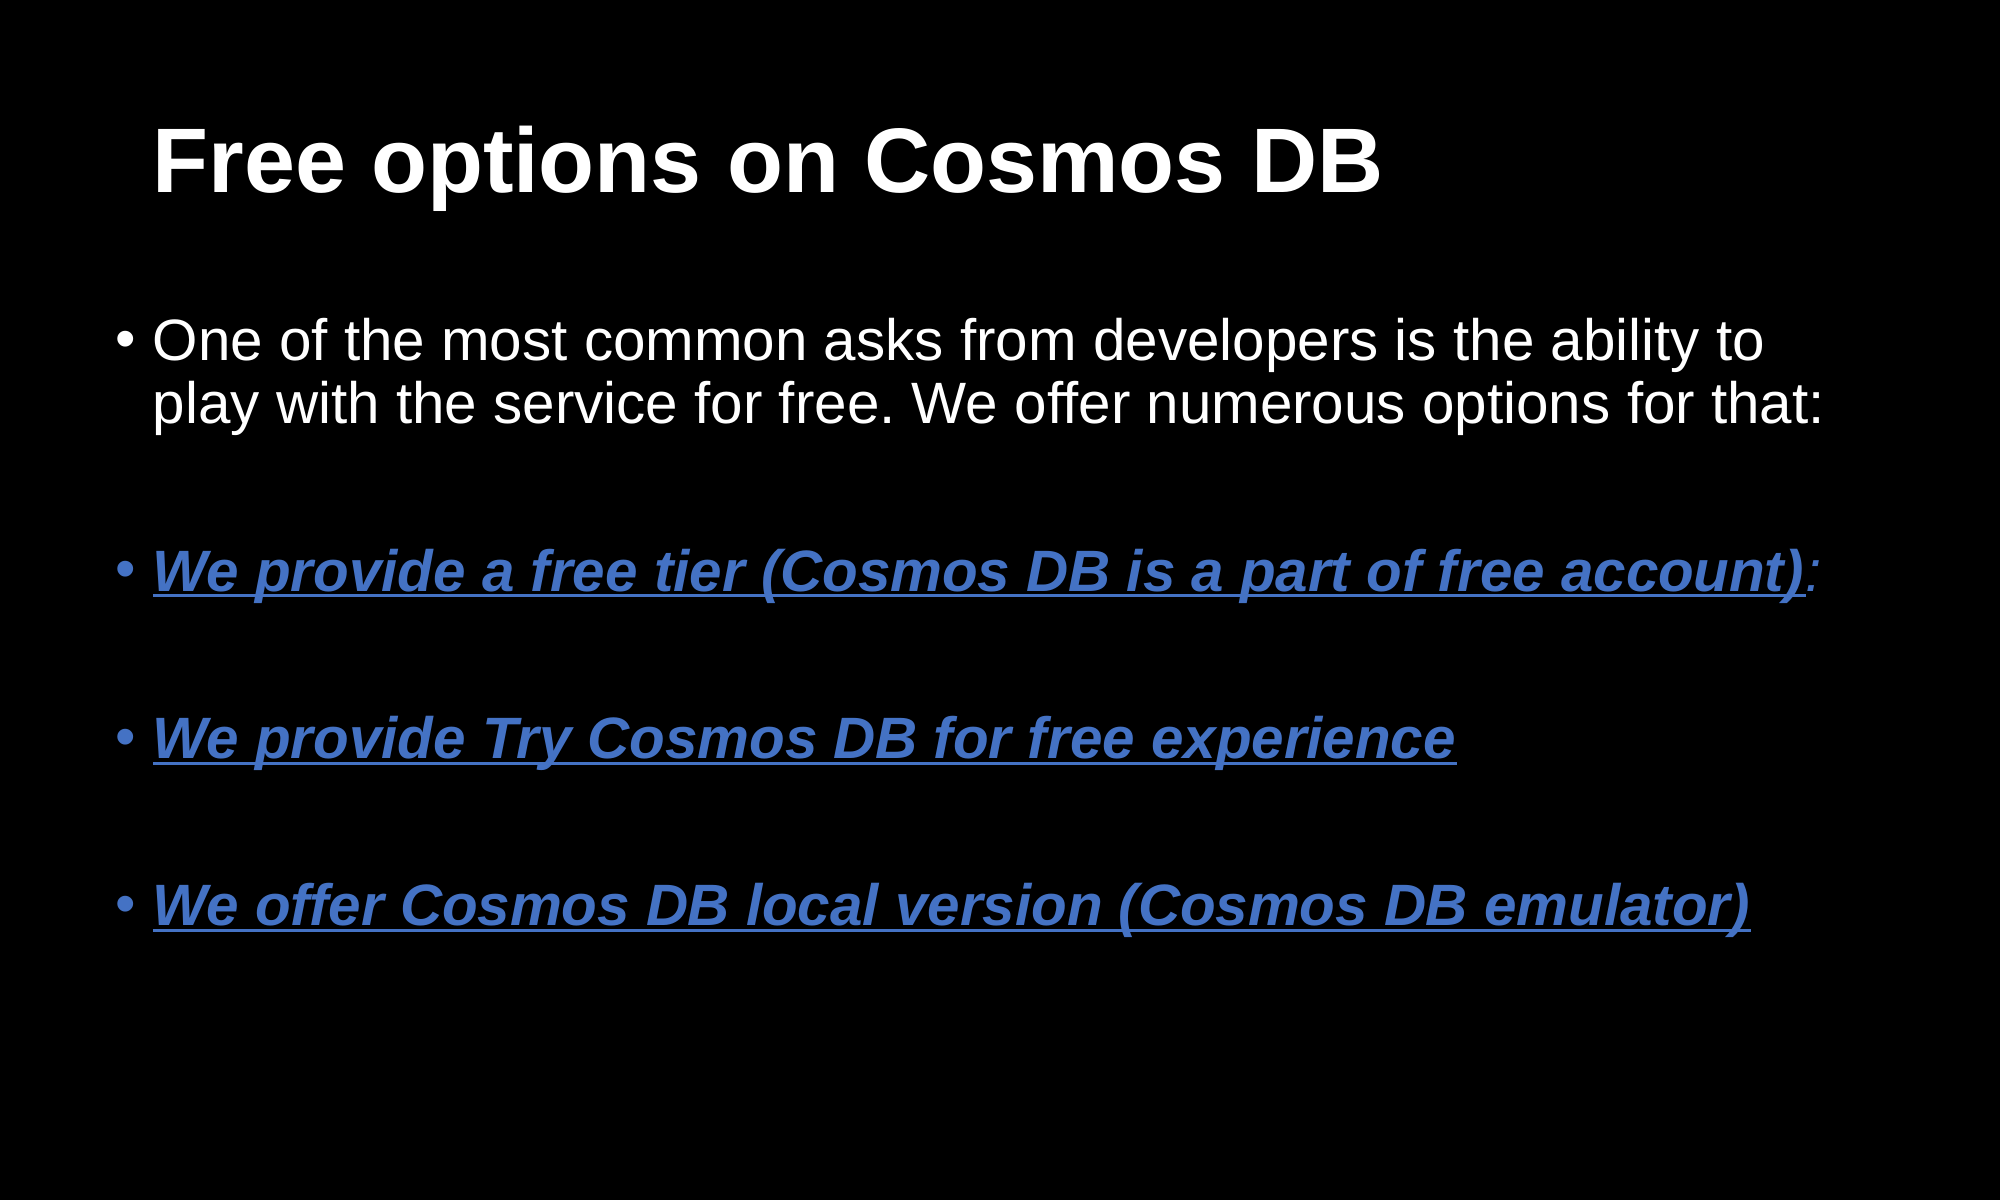

# Free options on Cosmos DB
One of the most common asks from developers is the ability to play with the service for free. We offer numerous options for that:

We provide a free tier (Cosmos DB is a part of free account):

We provide Try Cosmos DB for free experience

We offer Cosmos DB local version (Cosmos DB emulator)